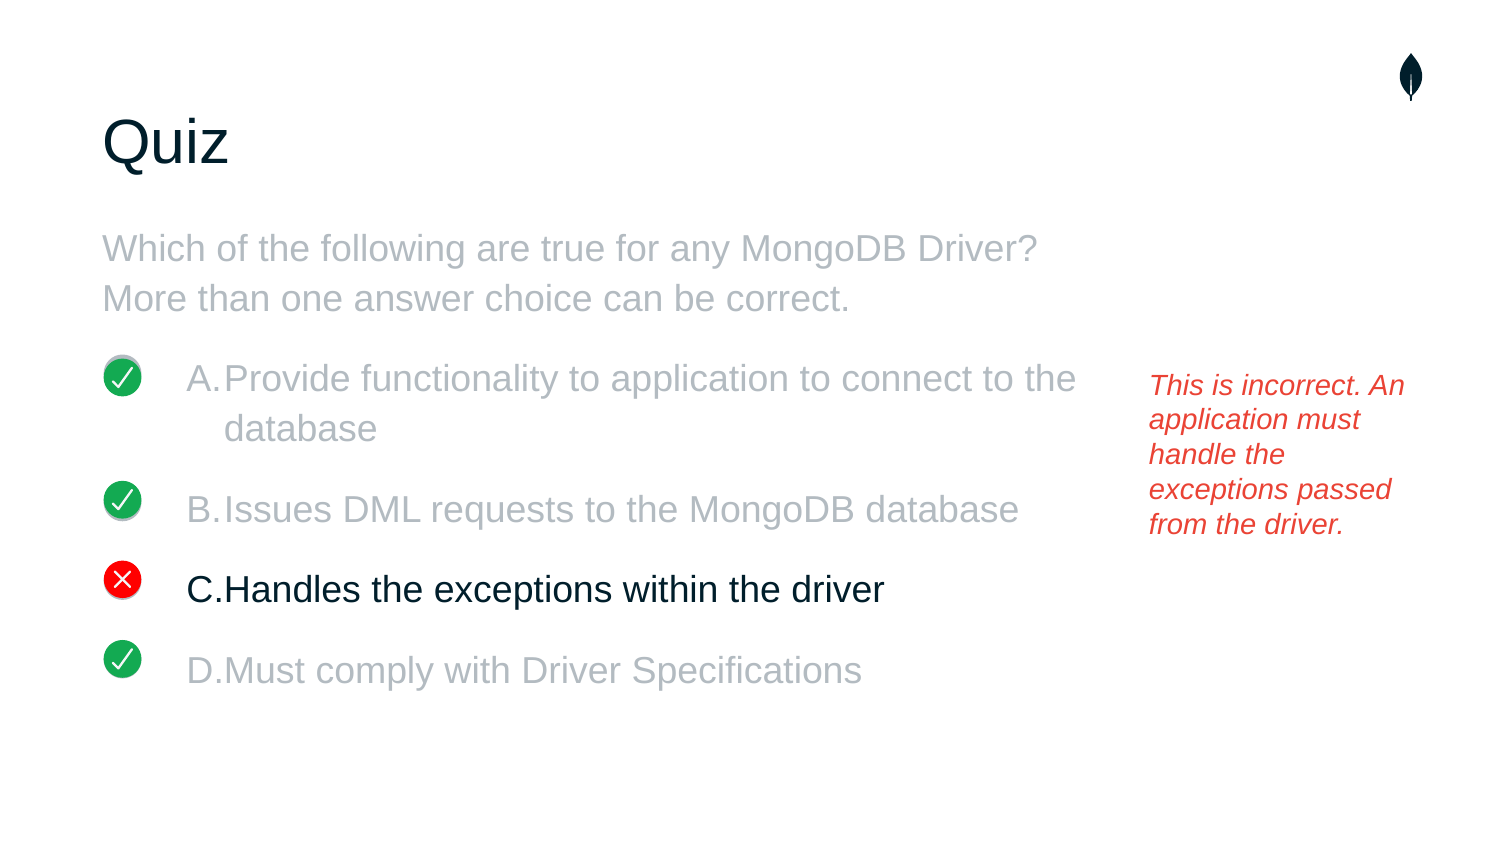

# Quiz
Which of the following are true for any MongoDB Driver? More than one answer choice can be correct.
Provide functionality to application to connect to the database
Issues DML requests to the MongoDB database
Handles the exceptions within the driver
Must comply with Driver Specifications
This is incorrect. An application must handle the exceptions passed from the driver.